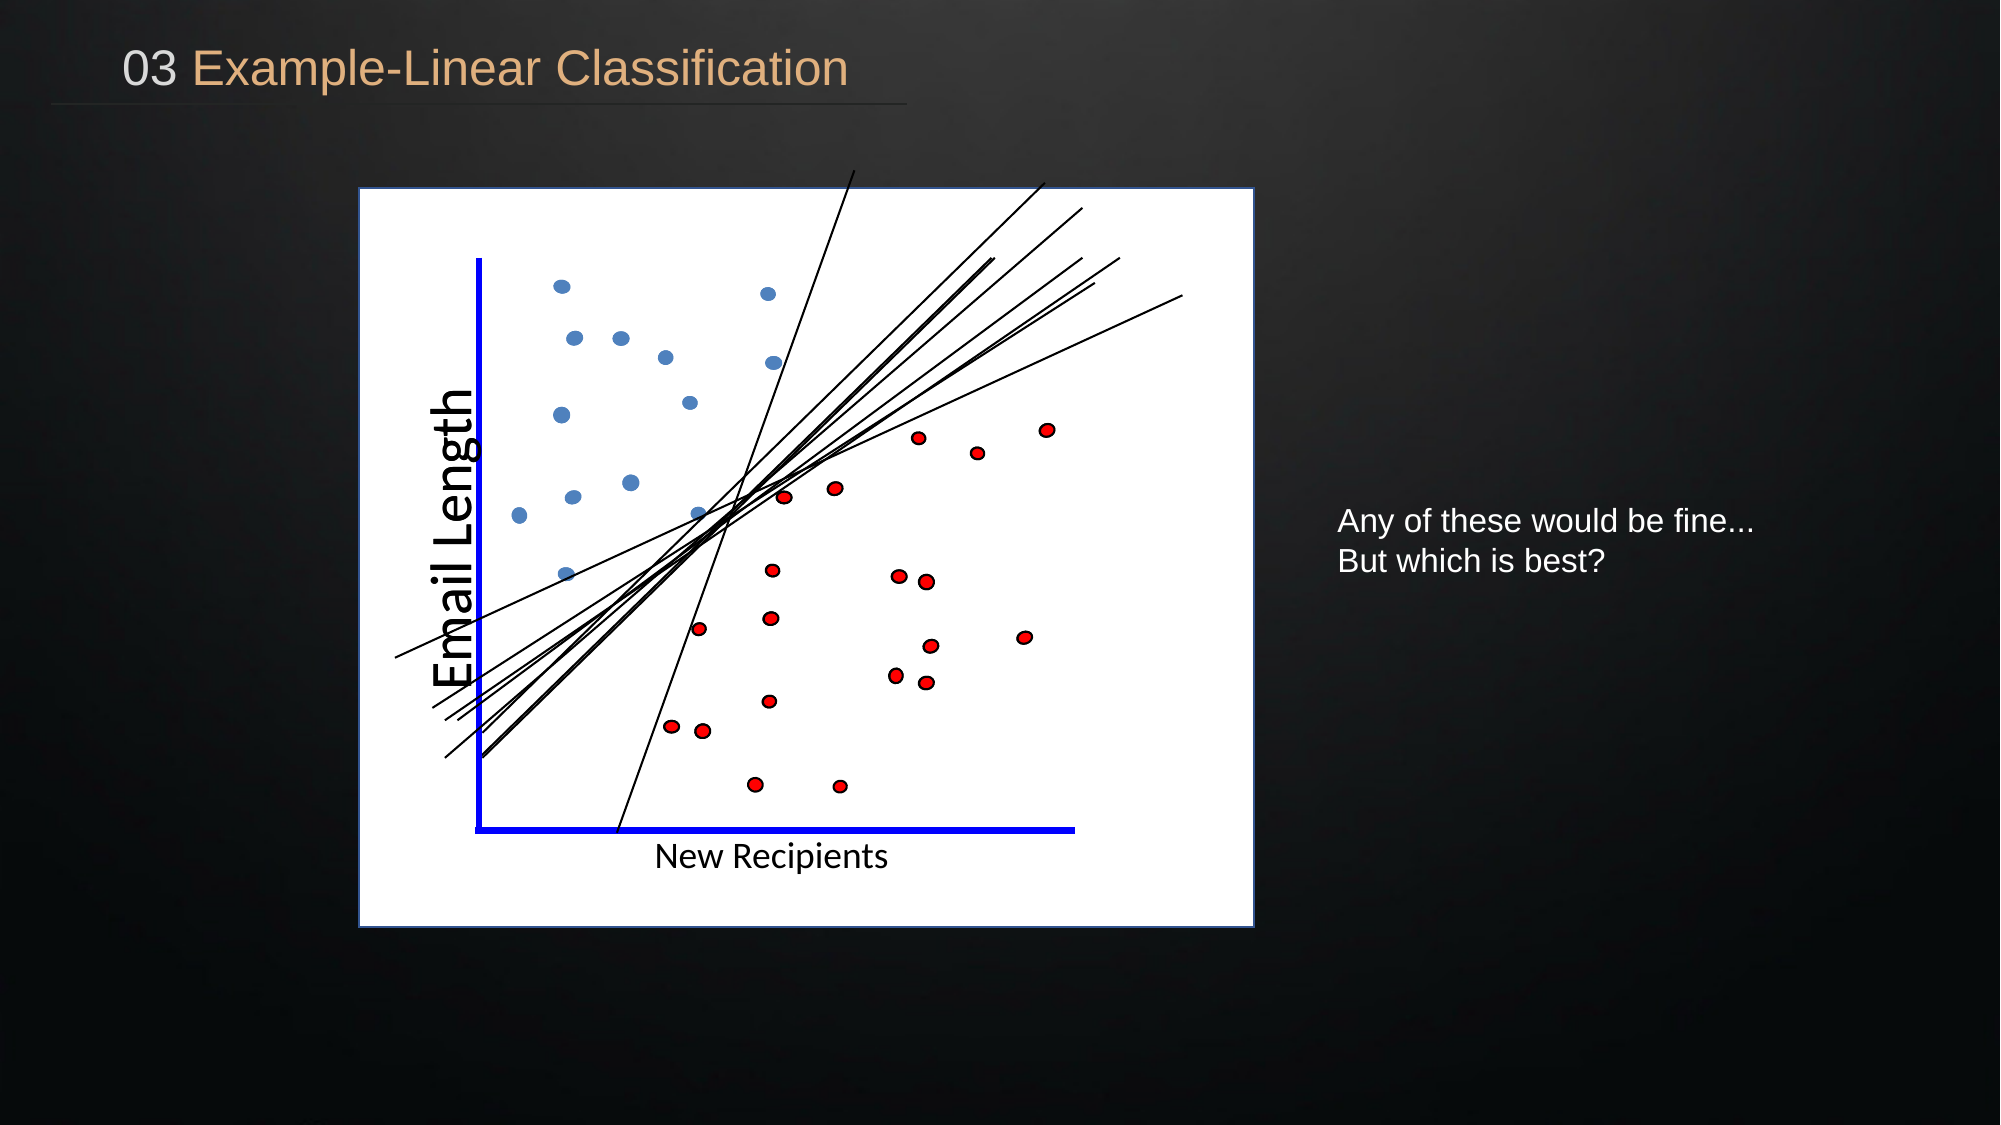

03 Example-Linear Classification

Email Length

Email Length

Any of these would be fine...
But which is best?

New Recipients